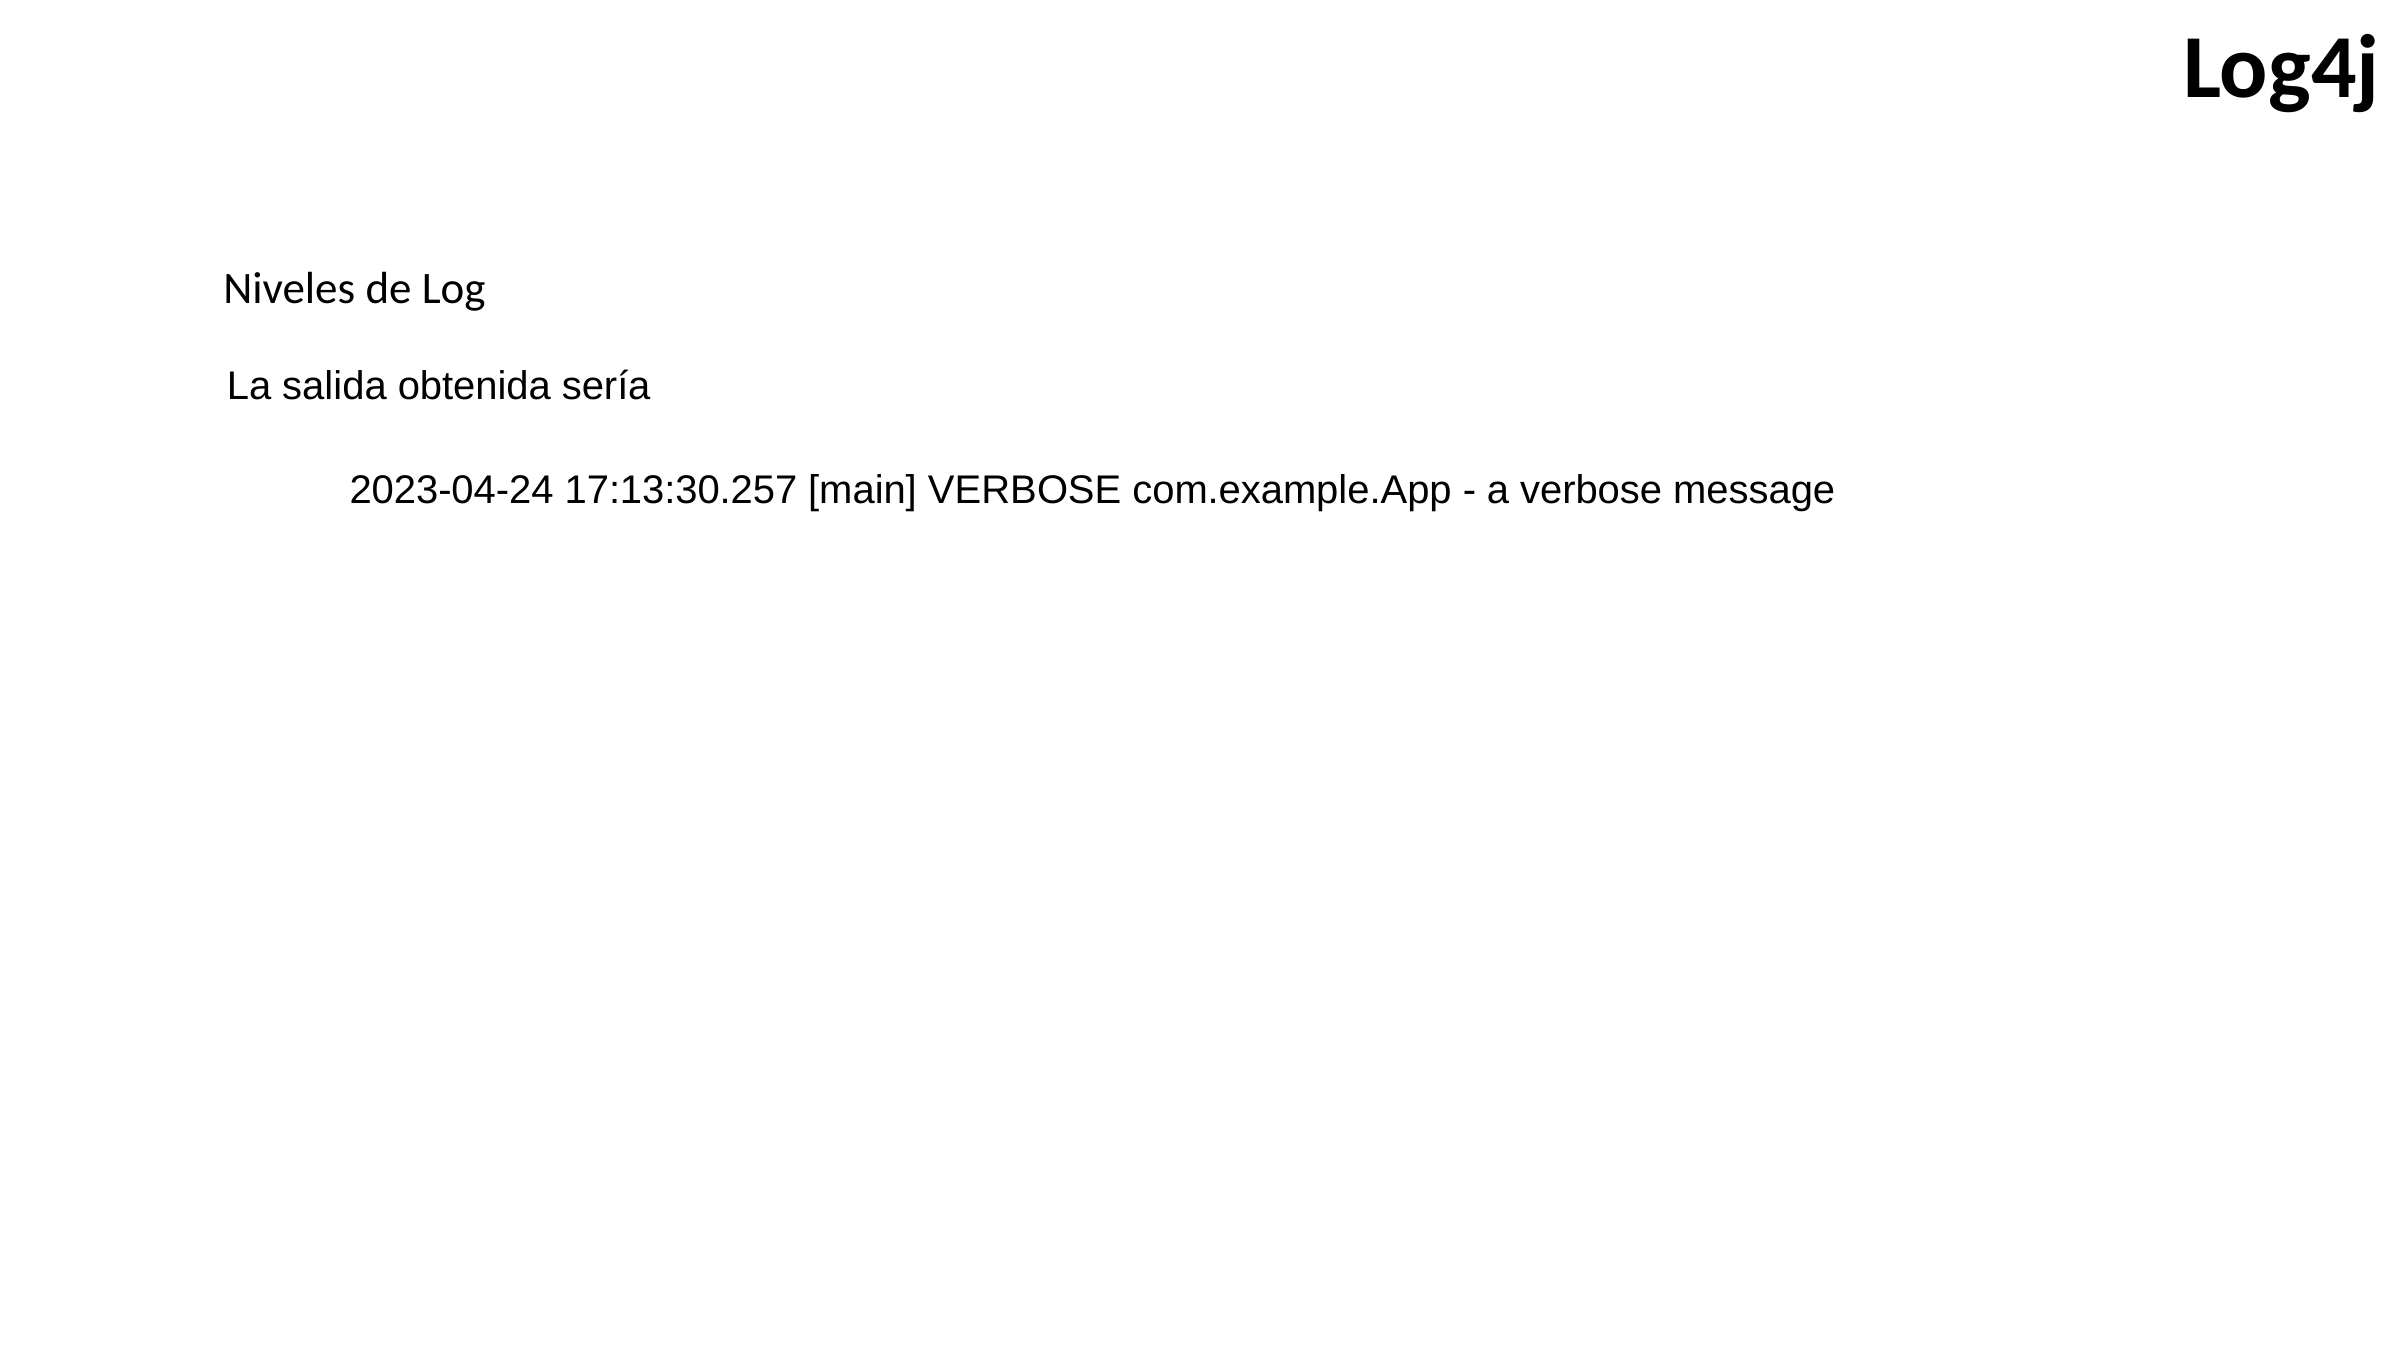

Log4j
Niveles de Log
La salida obtenida sería
2023-04-24 17:13:30.257 [main] VERBOSE com.example.App - a verbose message